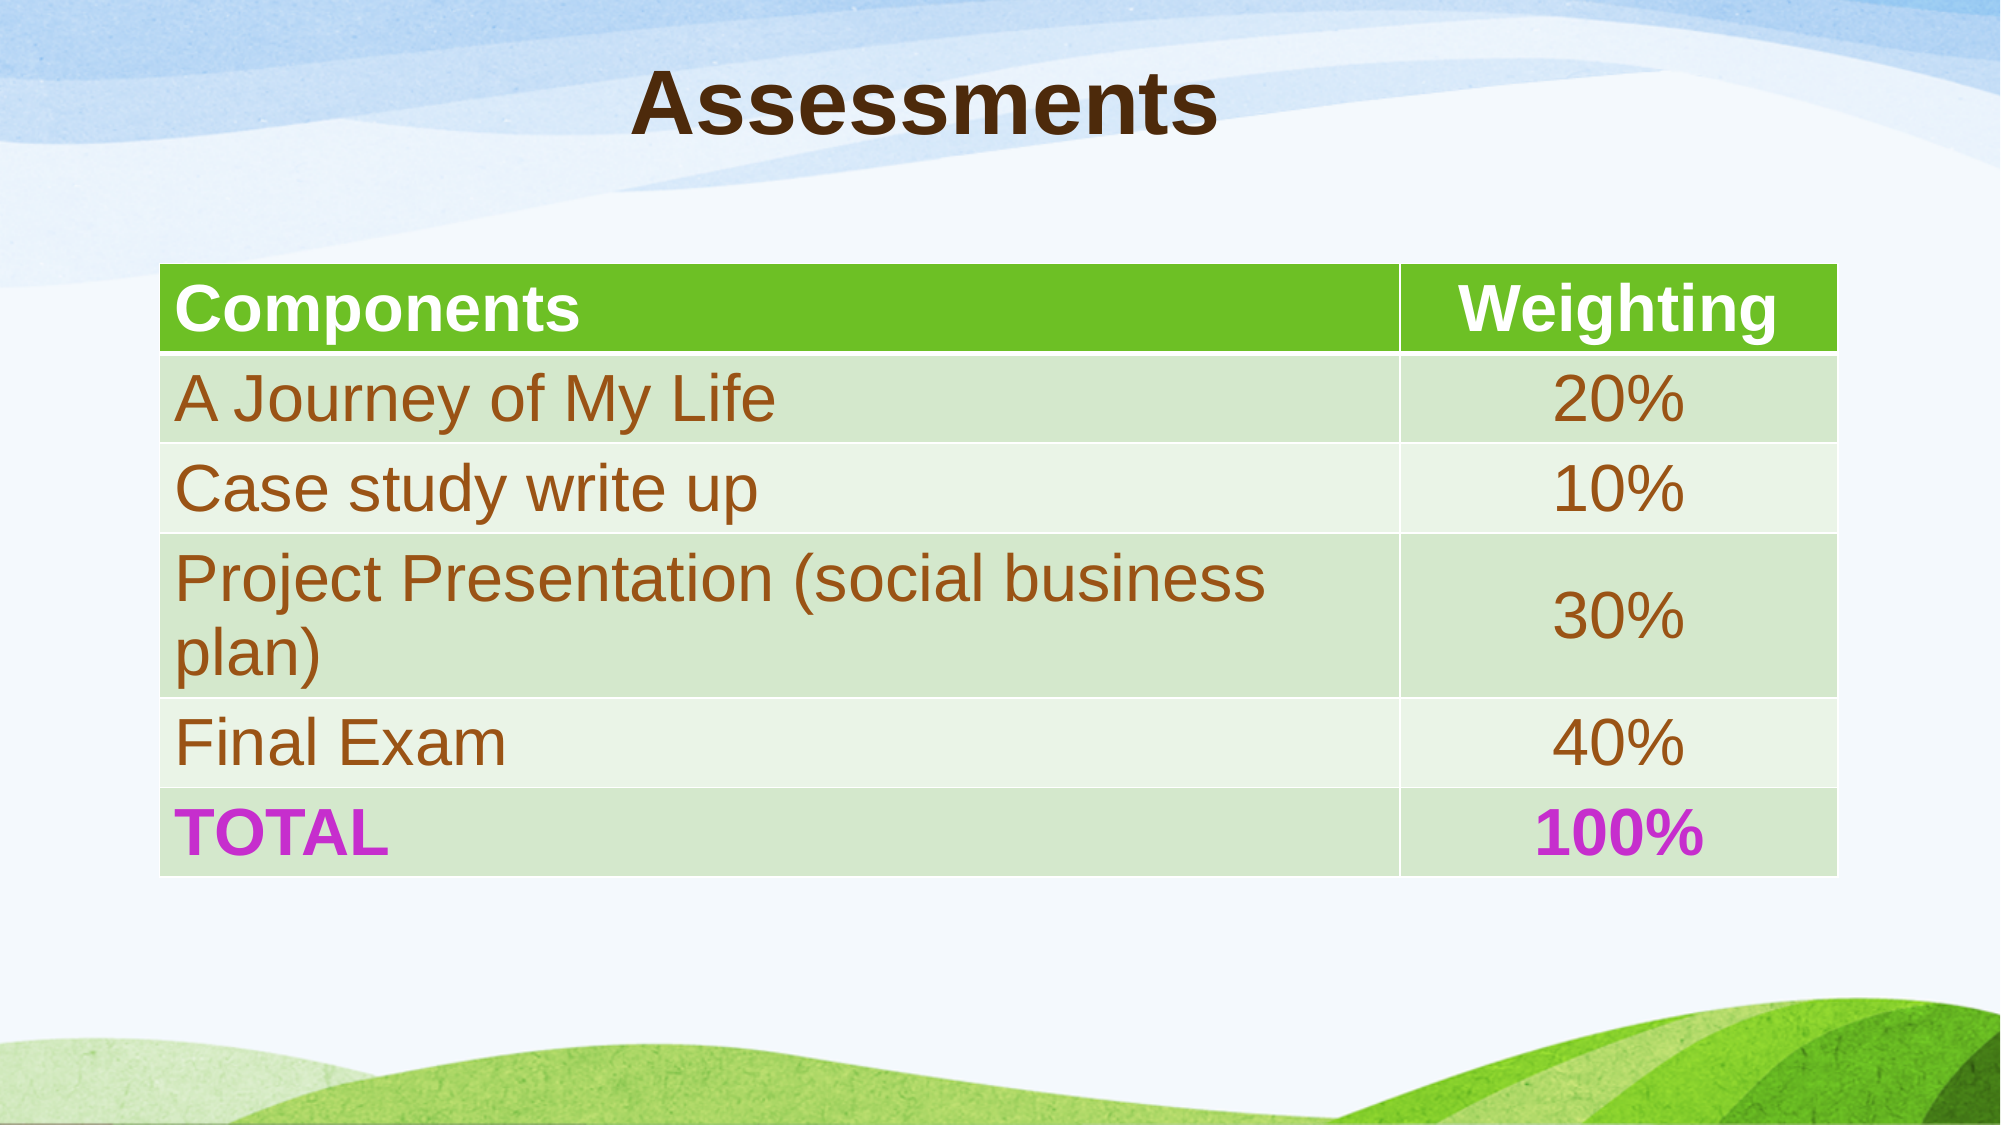

# Assessments
| Components | Weighting |
| --- | --- |
| A Journey of My Life | 20% |
| Case study write up | 10% |
| Project Presentation (social business plan) | 30% |
| Final Exam | 40% |
| TOTAL | 100% |